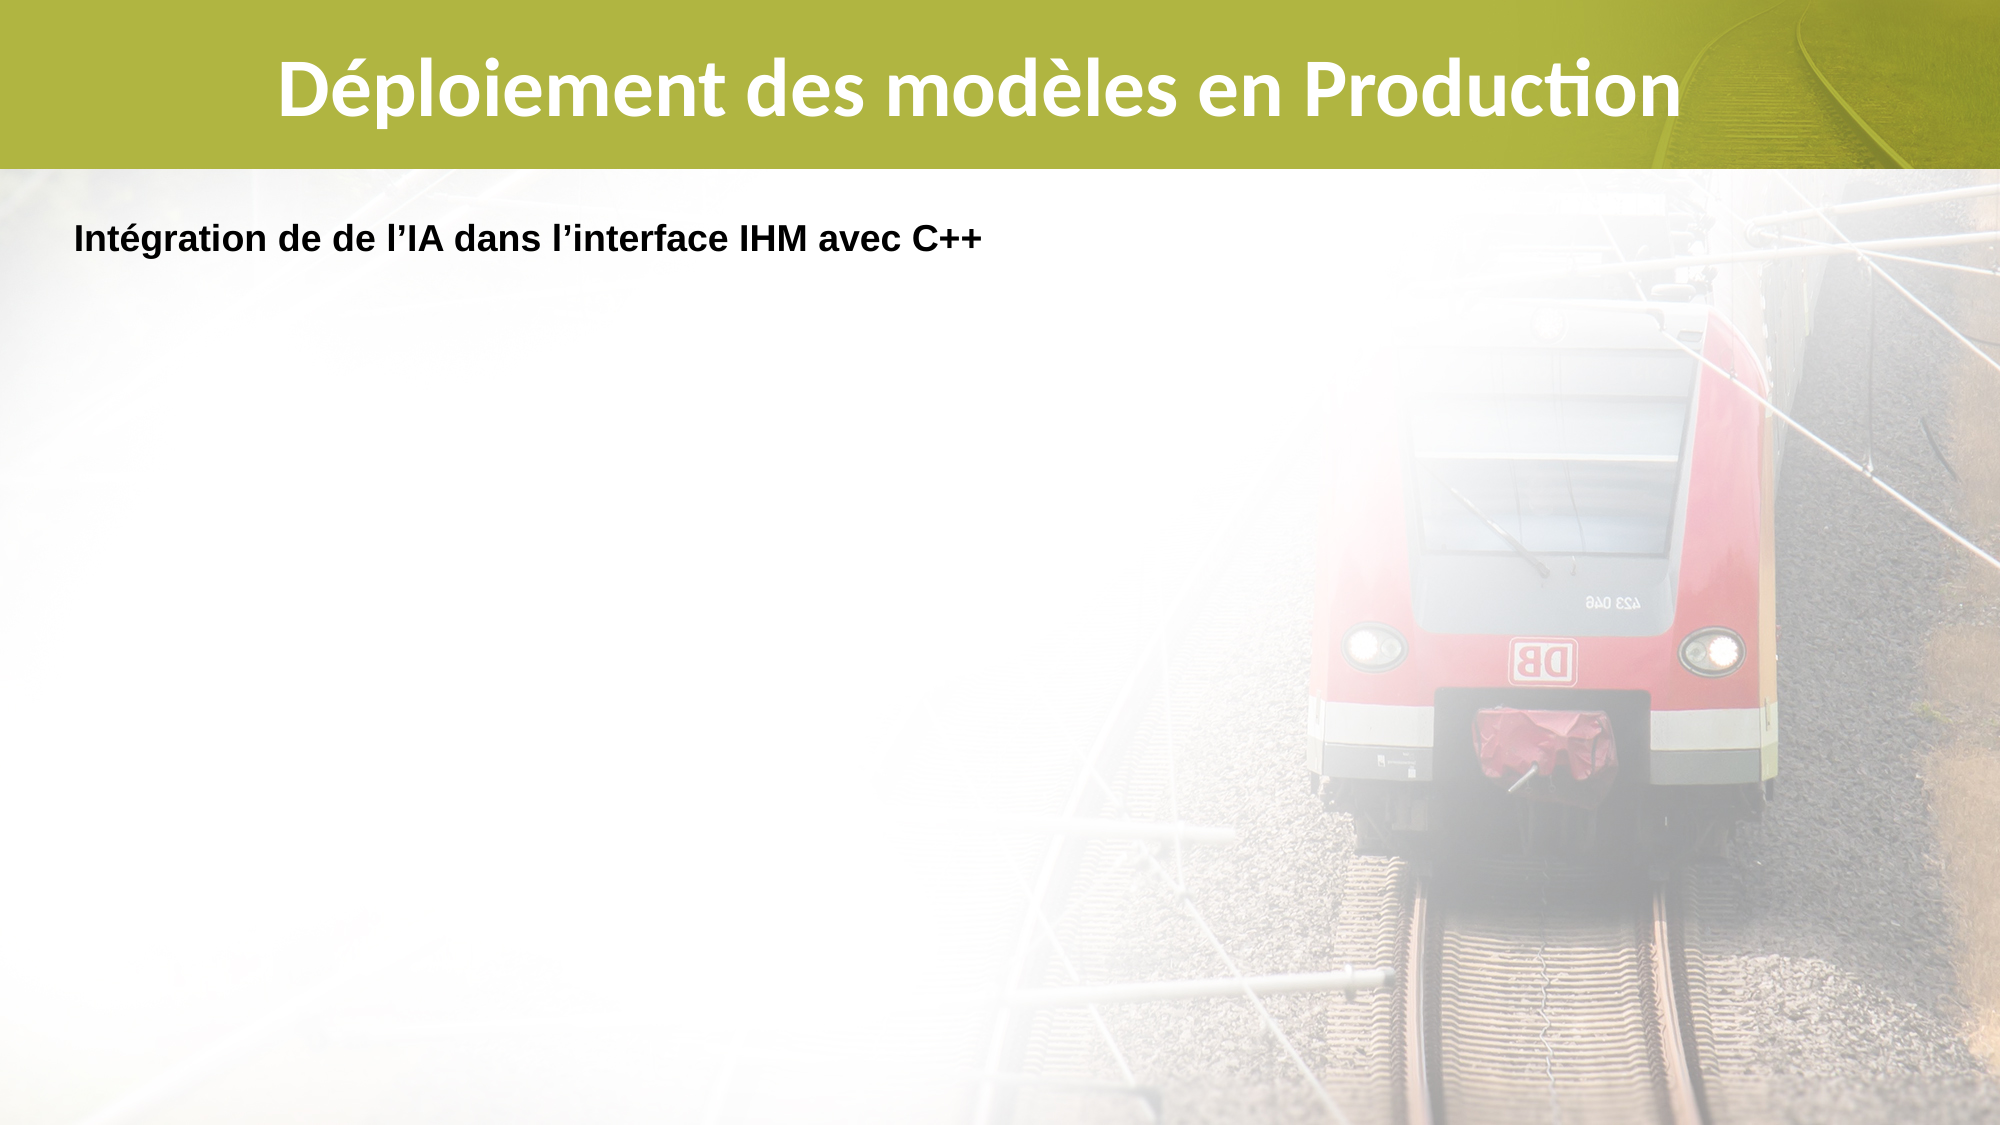

# Déploiement des modèles en Production
Intégration de de l’IA dans l’interface IHM avec C++